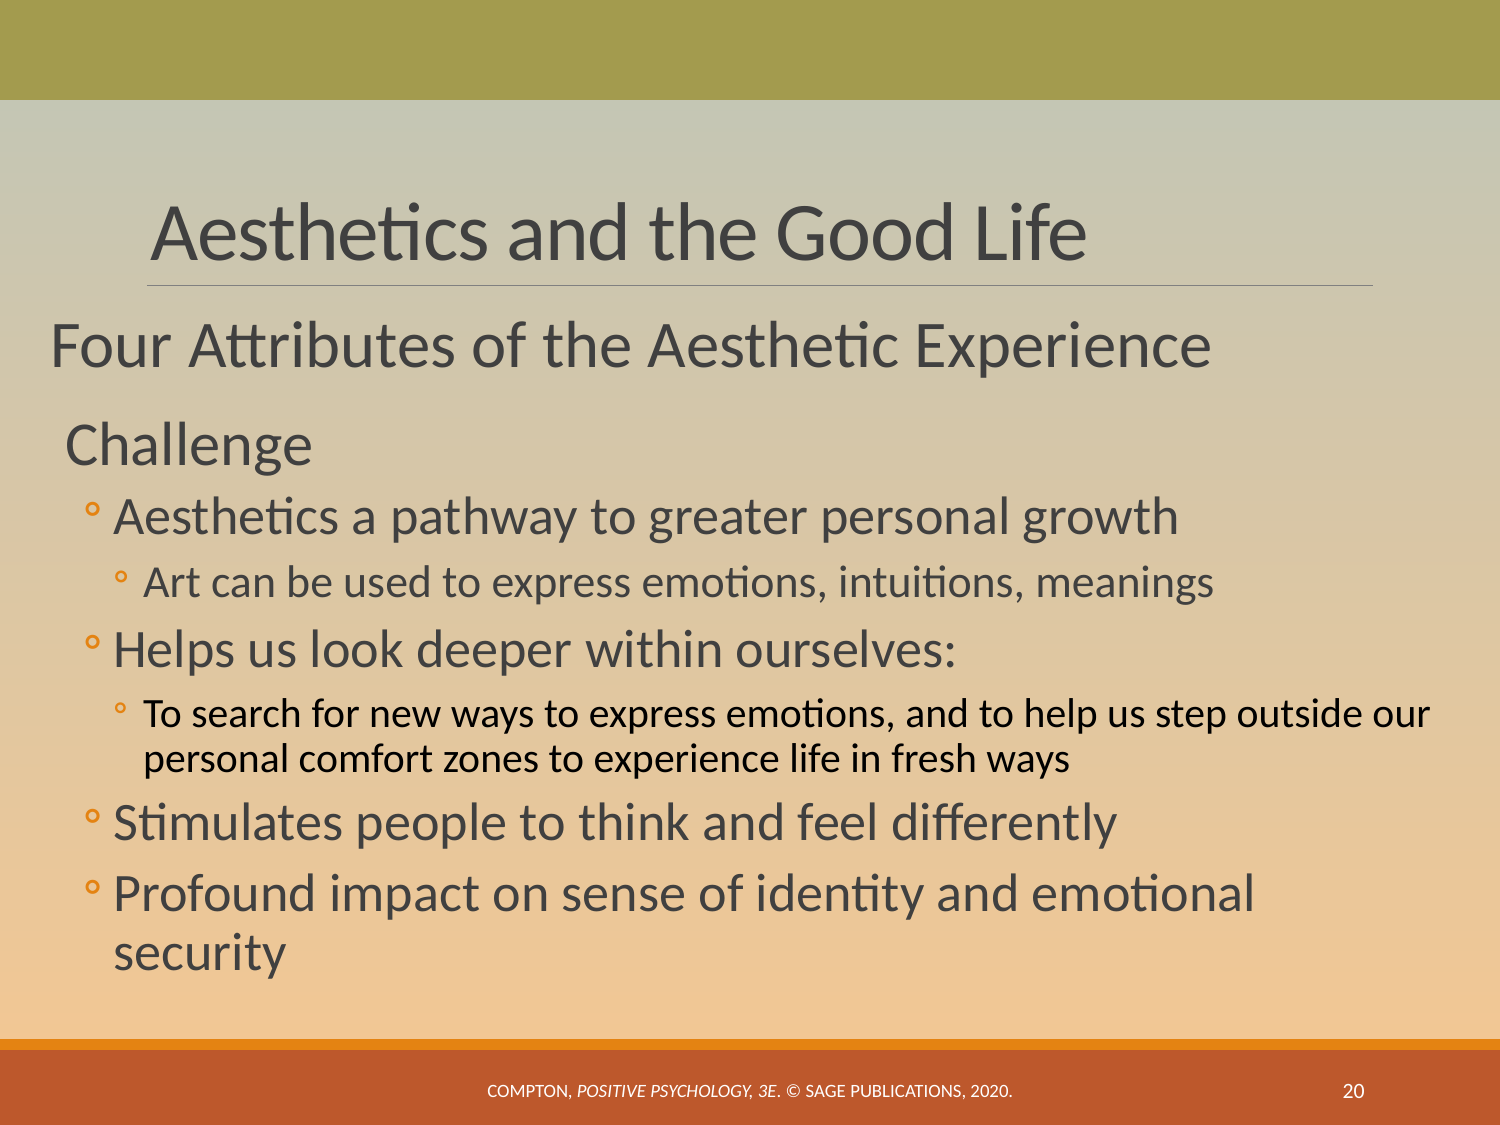

# Aesthetics and the Good Life
Four Attributes of the Aesthetic Experience
Challenge
Aesthetics a pathway to greater personal growth
Art can be used to express emotions, intuitions, meanings
Helps us look deeper within ourselves:
To search for new ways to express emotions, and to help us step outside our personal comfort zones to experience life in fresh ways
Stimulates people to think and feel differently
Profound impact on sense of identity and emotional security

Compton, Positive Psychology, 3e. © SAGE Publications, 2020.
20